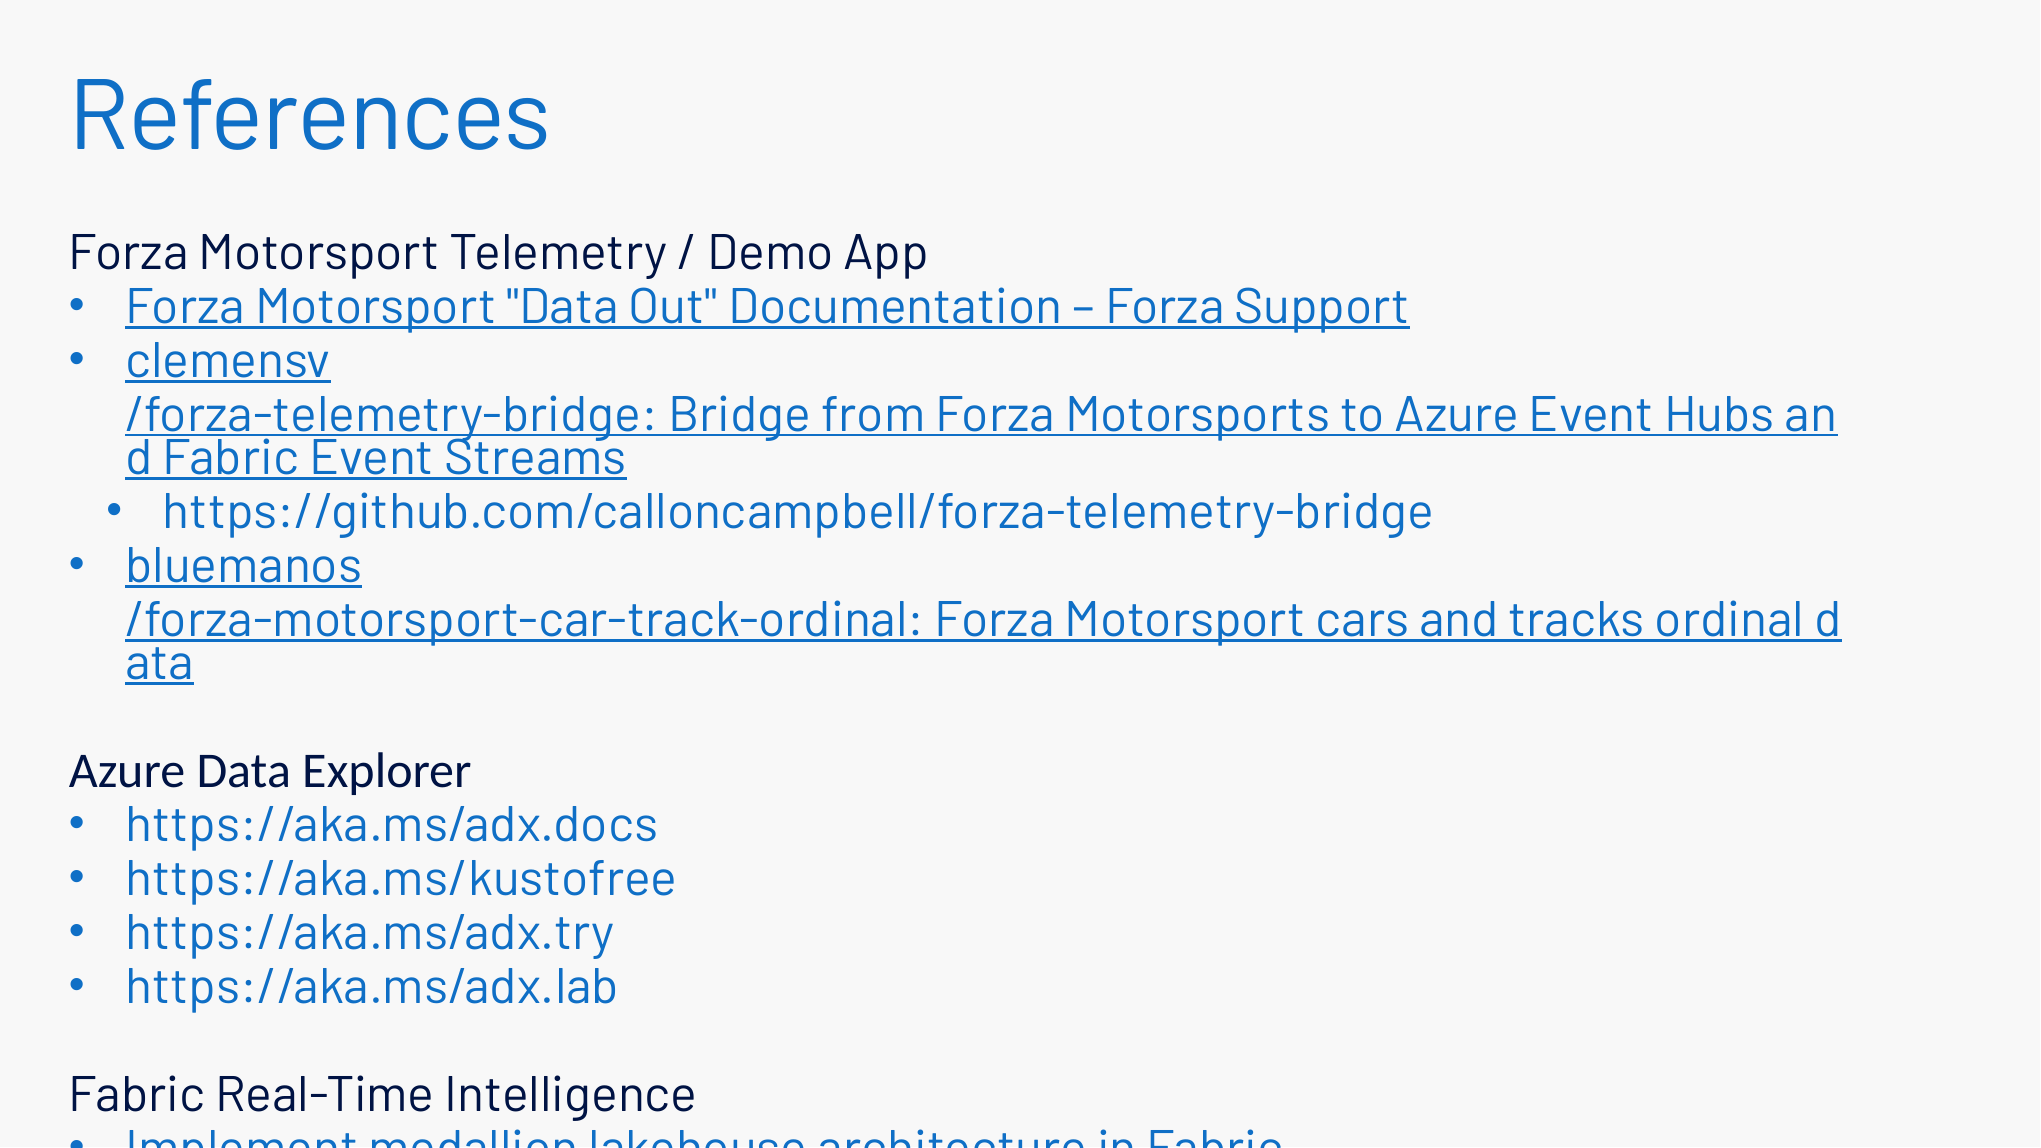

# References
Forza Motorsport Telemetry / Demo App
Forza Motorsport "Data Out" Documentation – Forza Support
clemensv/forza-telemetry-bridge: Bridge from Forza Motorsports to Azure Event Hubs and Fabric Event Streams
https://github.com/calloncampbell/forza-telemetry-bridge
bluemanos/forza-motorsport-car-track-ordinal: Forza Motorsport cars and tracks ordinal data

Azure Data Explorer
https://aka.ms/adx.docs
https://aka.ms/kustofree
https://aka.ms/adx.try
https://aka.ms/adx.lab

Fabric Real-Time Intelligence
Implement medallion lakehouse architecture in Fabric